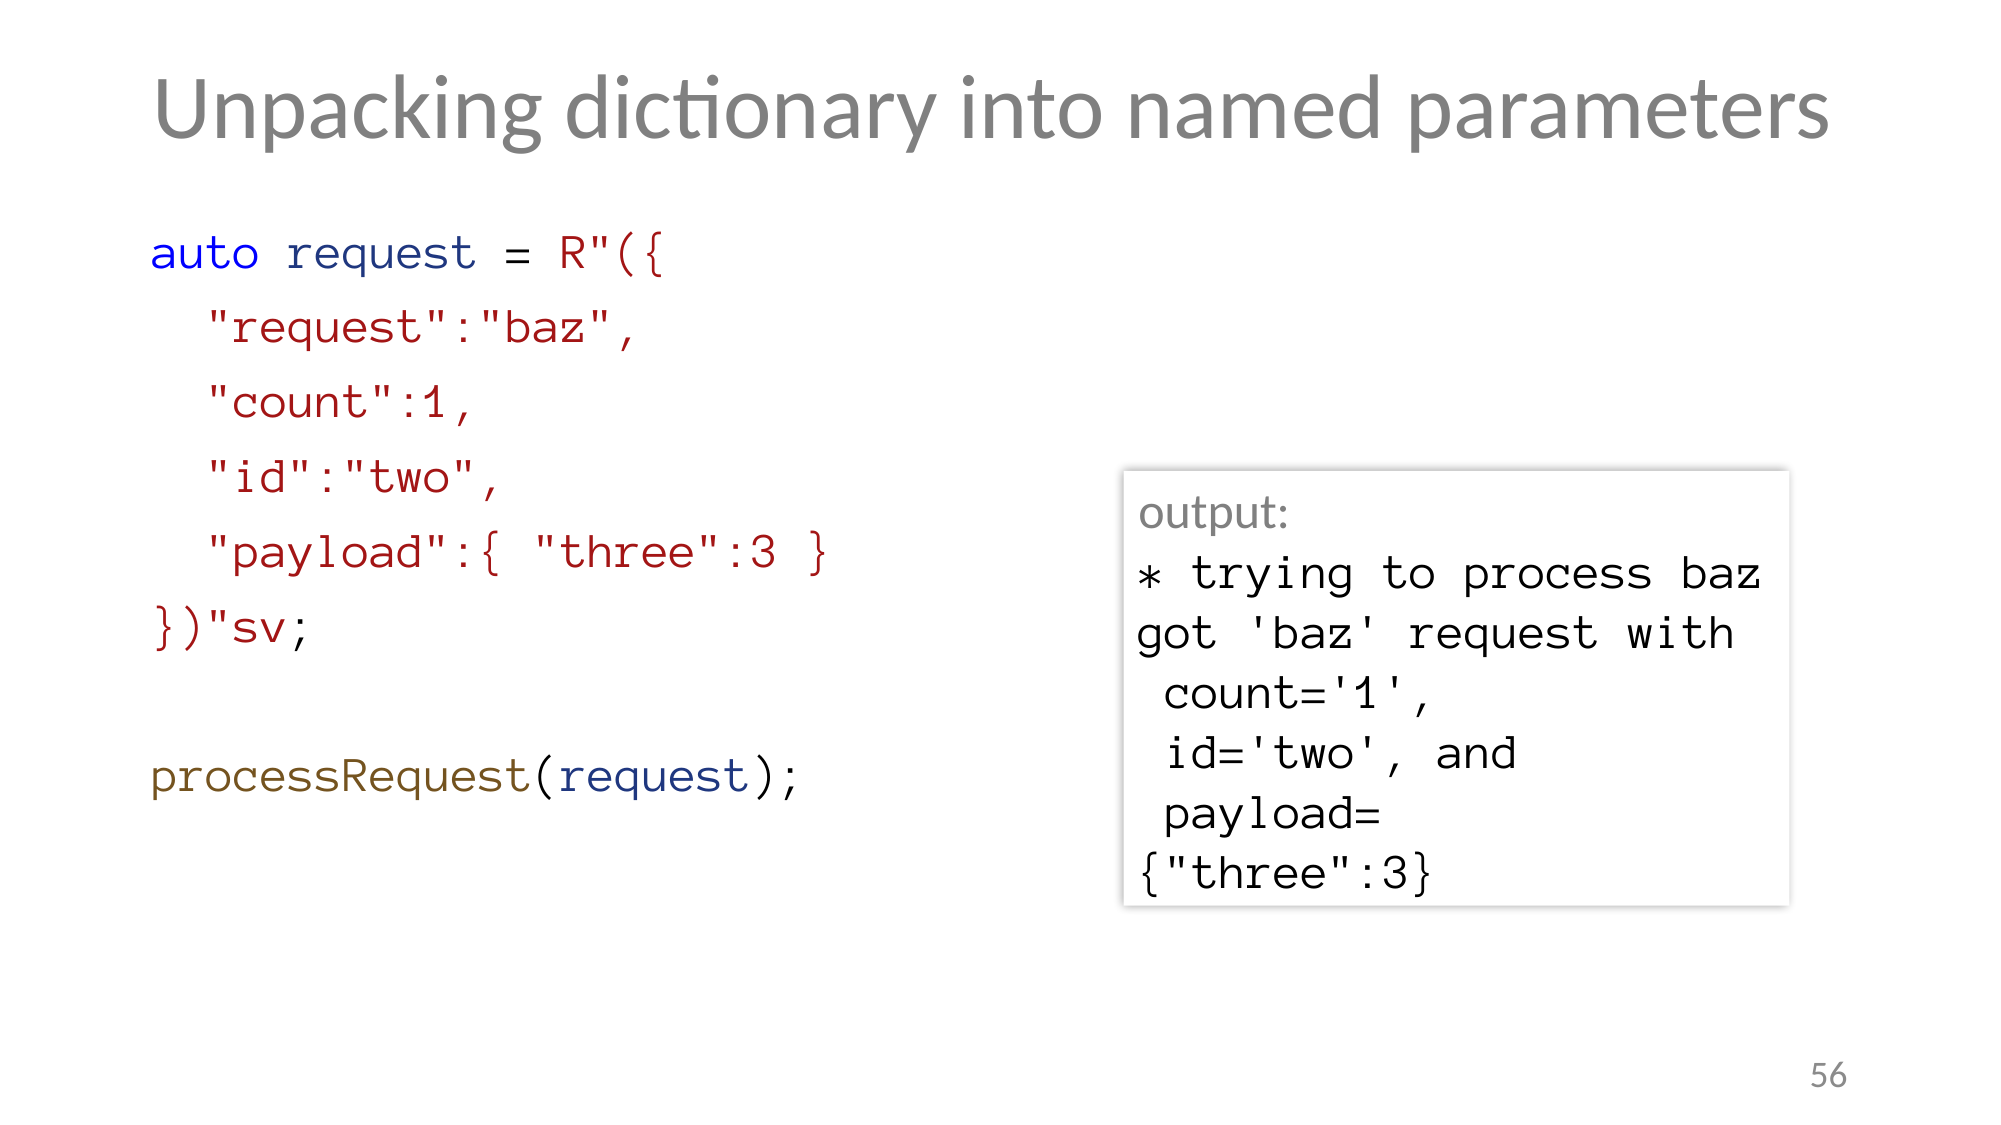

# Unpacking dictionary into named parameters
auto request = R"({
  "request":"baz",
  "count":1,
  "id":"two",
  "payload":{ "three":3 }
})"sv;

processRequest(request);
output:
* trying to process baz
got 'baz' request with
 count='1',
 id='two', and
 payload=
{"three":3}
56